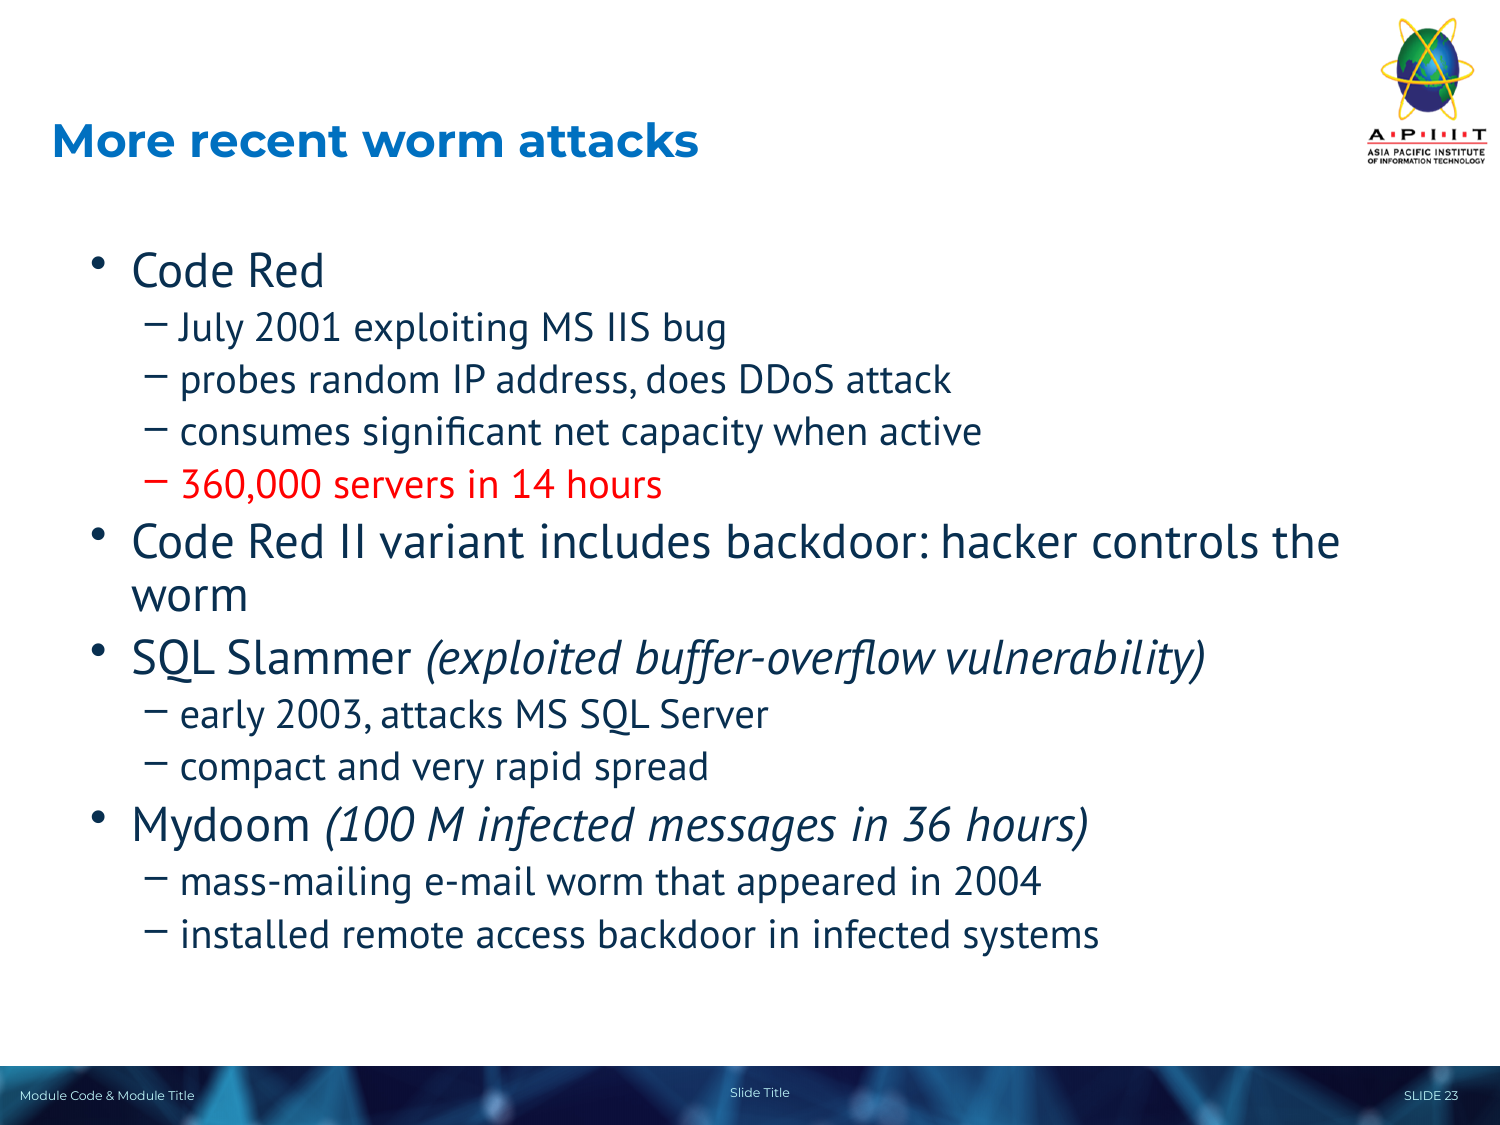

# More recent worm attacks
Code Red
July 2001 exploiting MS IIS bug
probes random IP address, does DDoS attack
consumes significant net capacity when active
360,000 servers in 14 hours
Code Red II variant includes backdoor: hacker controls the worm
SQL Slammer (exploited buffer-overflow vulnerability)
early 2003, attacks MS SQL Server
compact and very rapid spread
Mydoom (100 M infected messages in 36 hours)
mass-mailing e-mail worm that appeared in 2004
installed remote access backdoor in infected systems